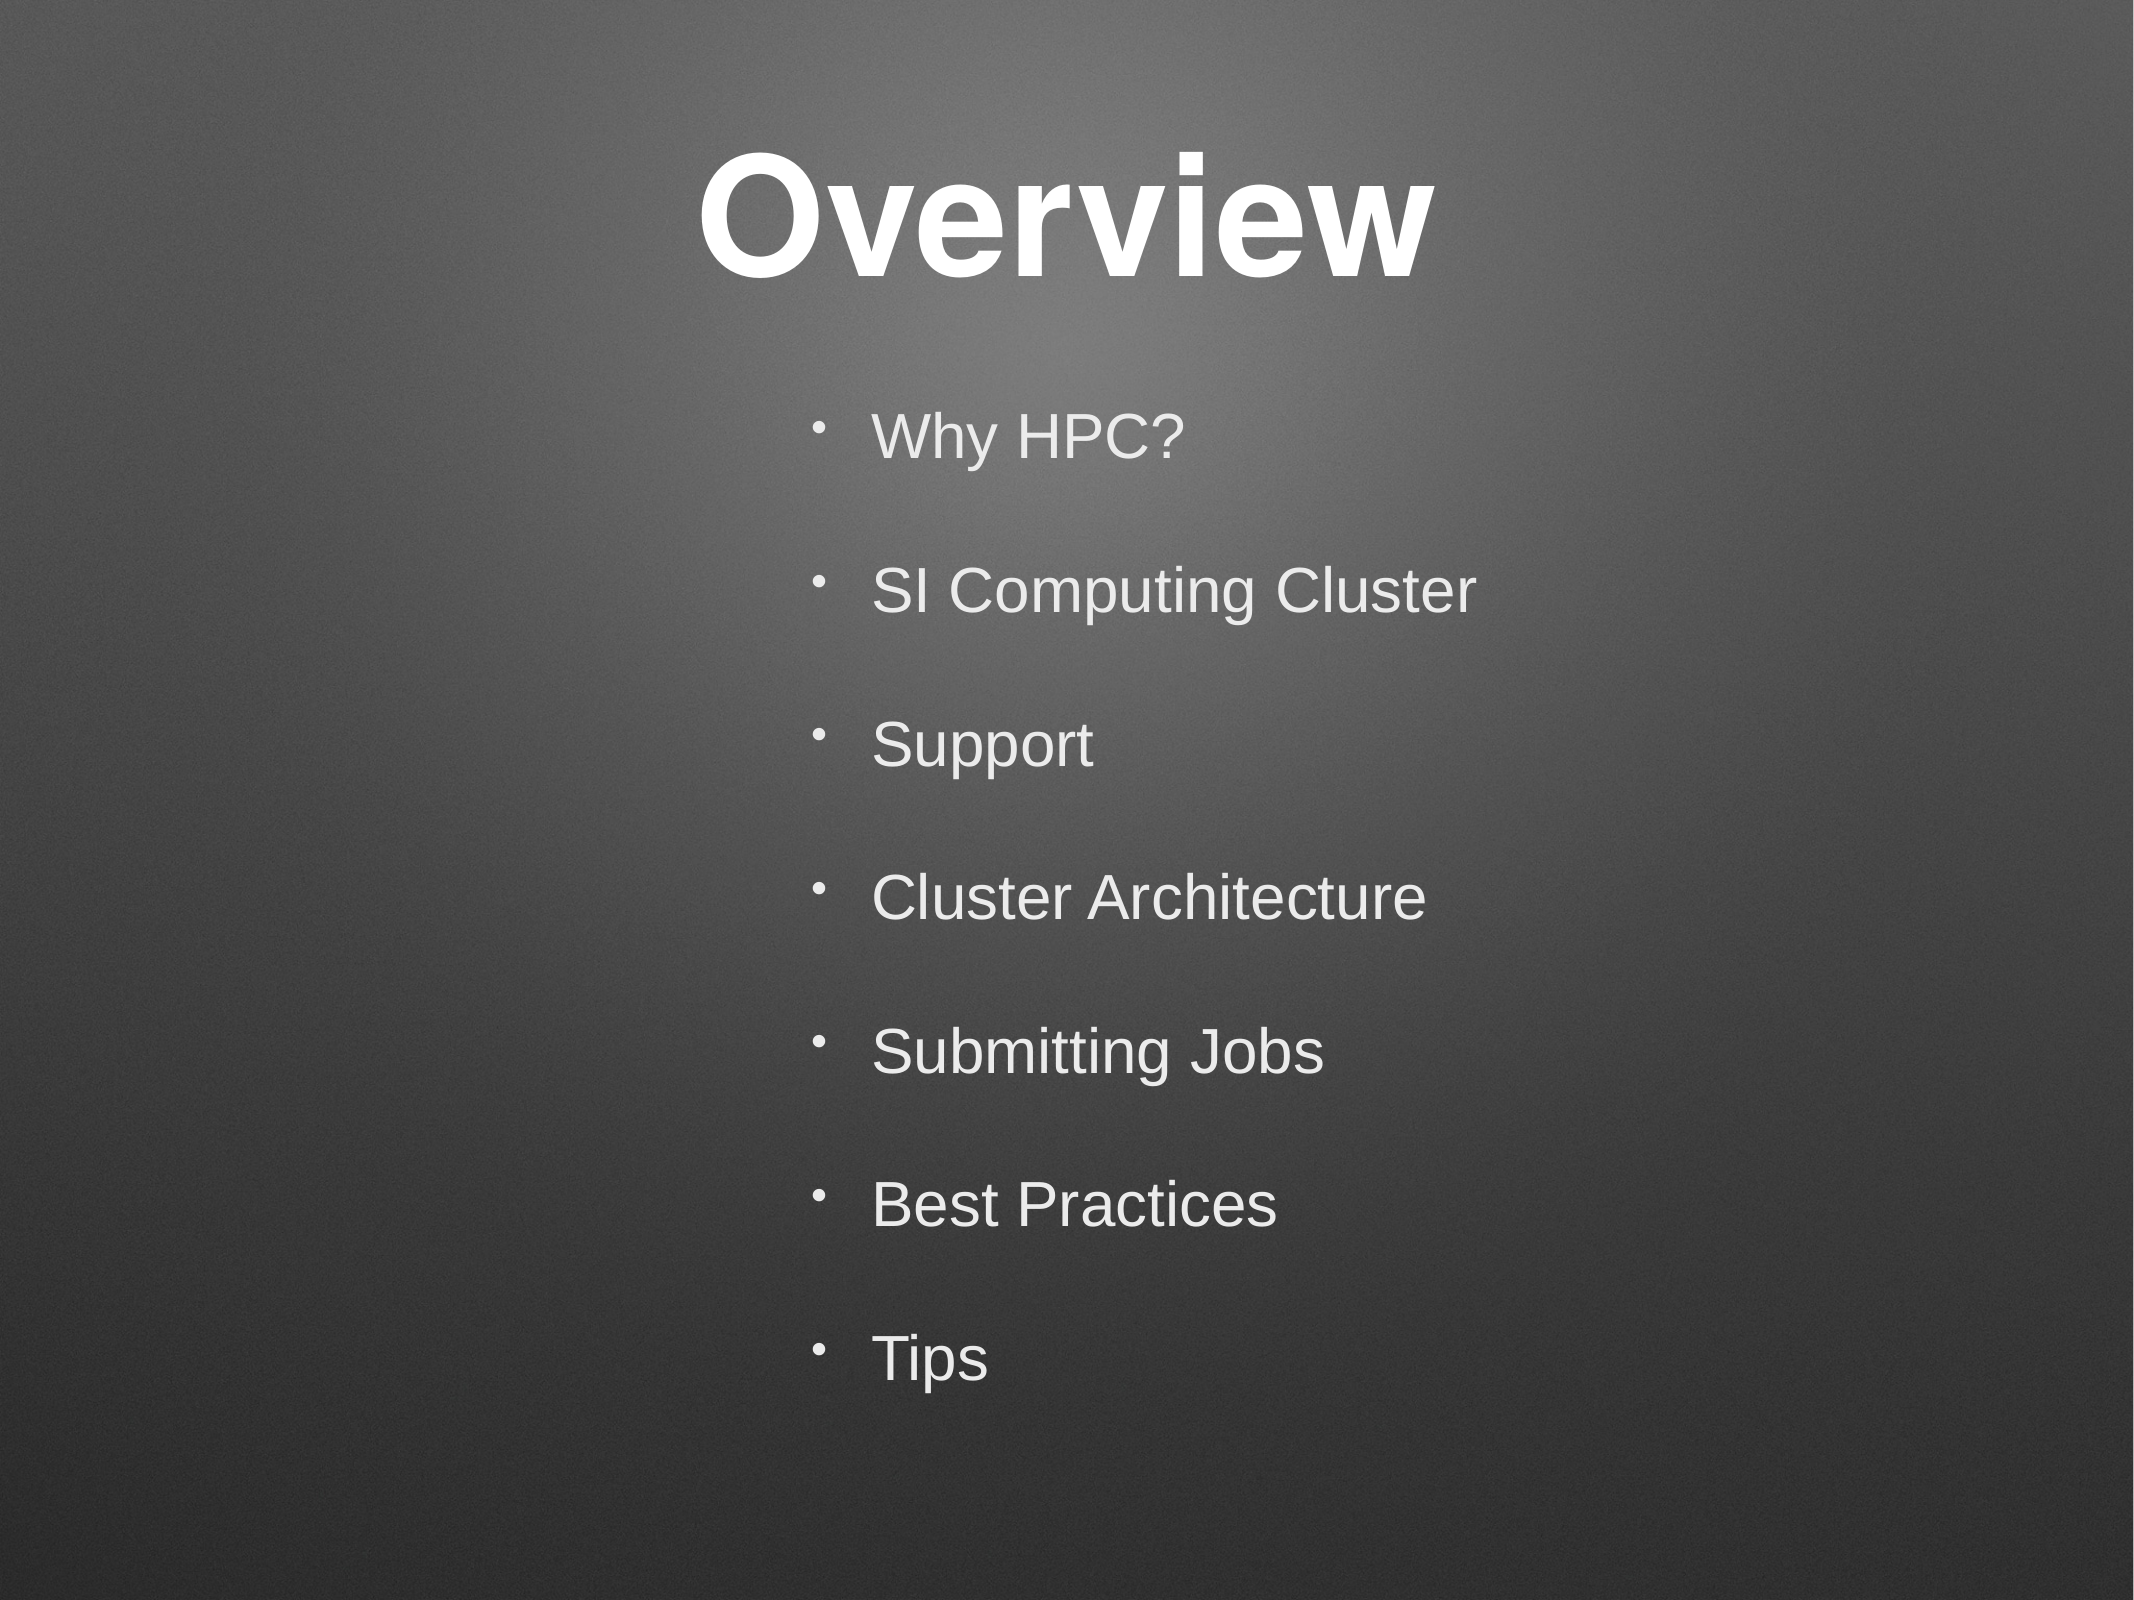

# Overview
Why HPC?
SI Computing Cluster
Support
Cluster Architecture
Submitting Jobs
Best Practices
Tips